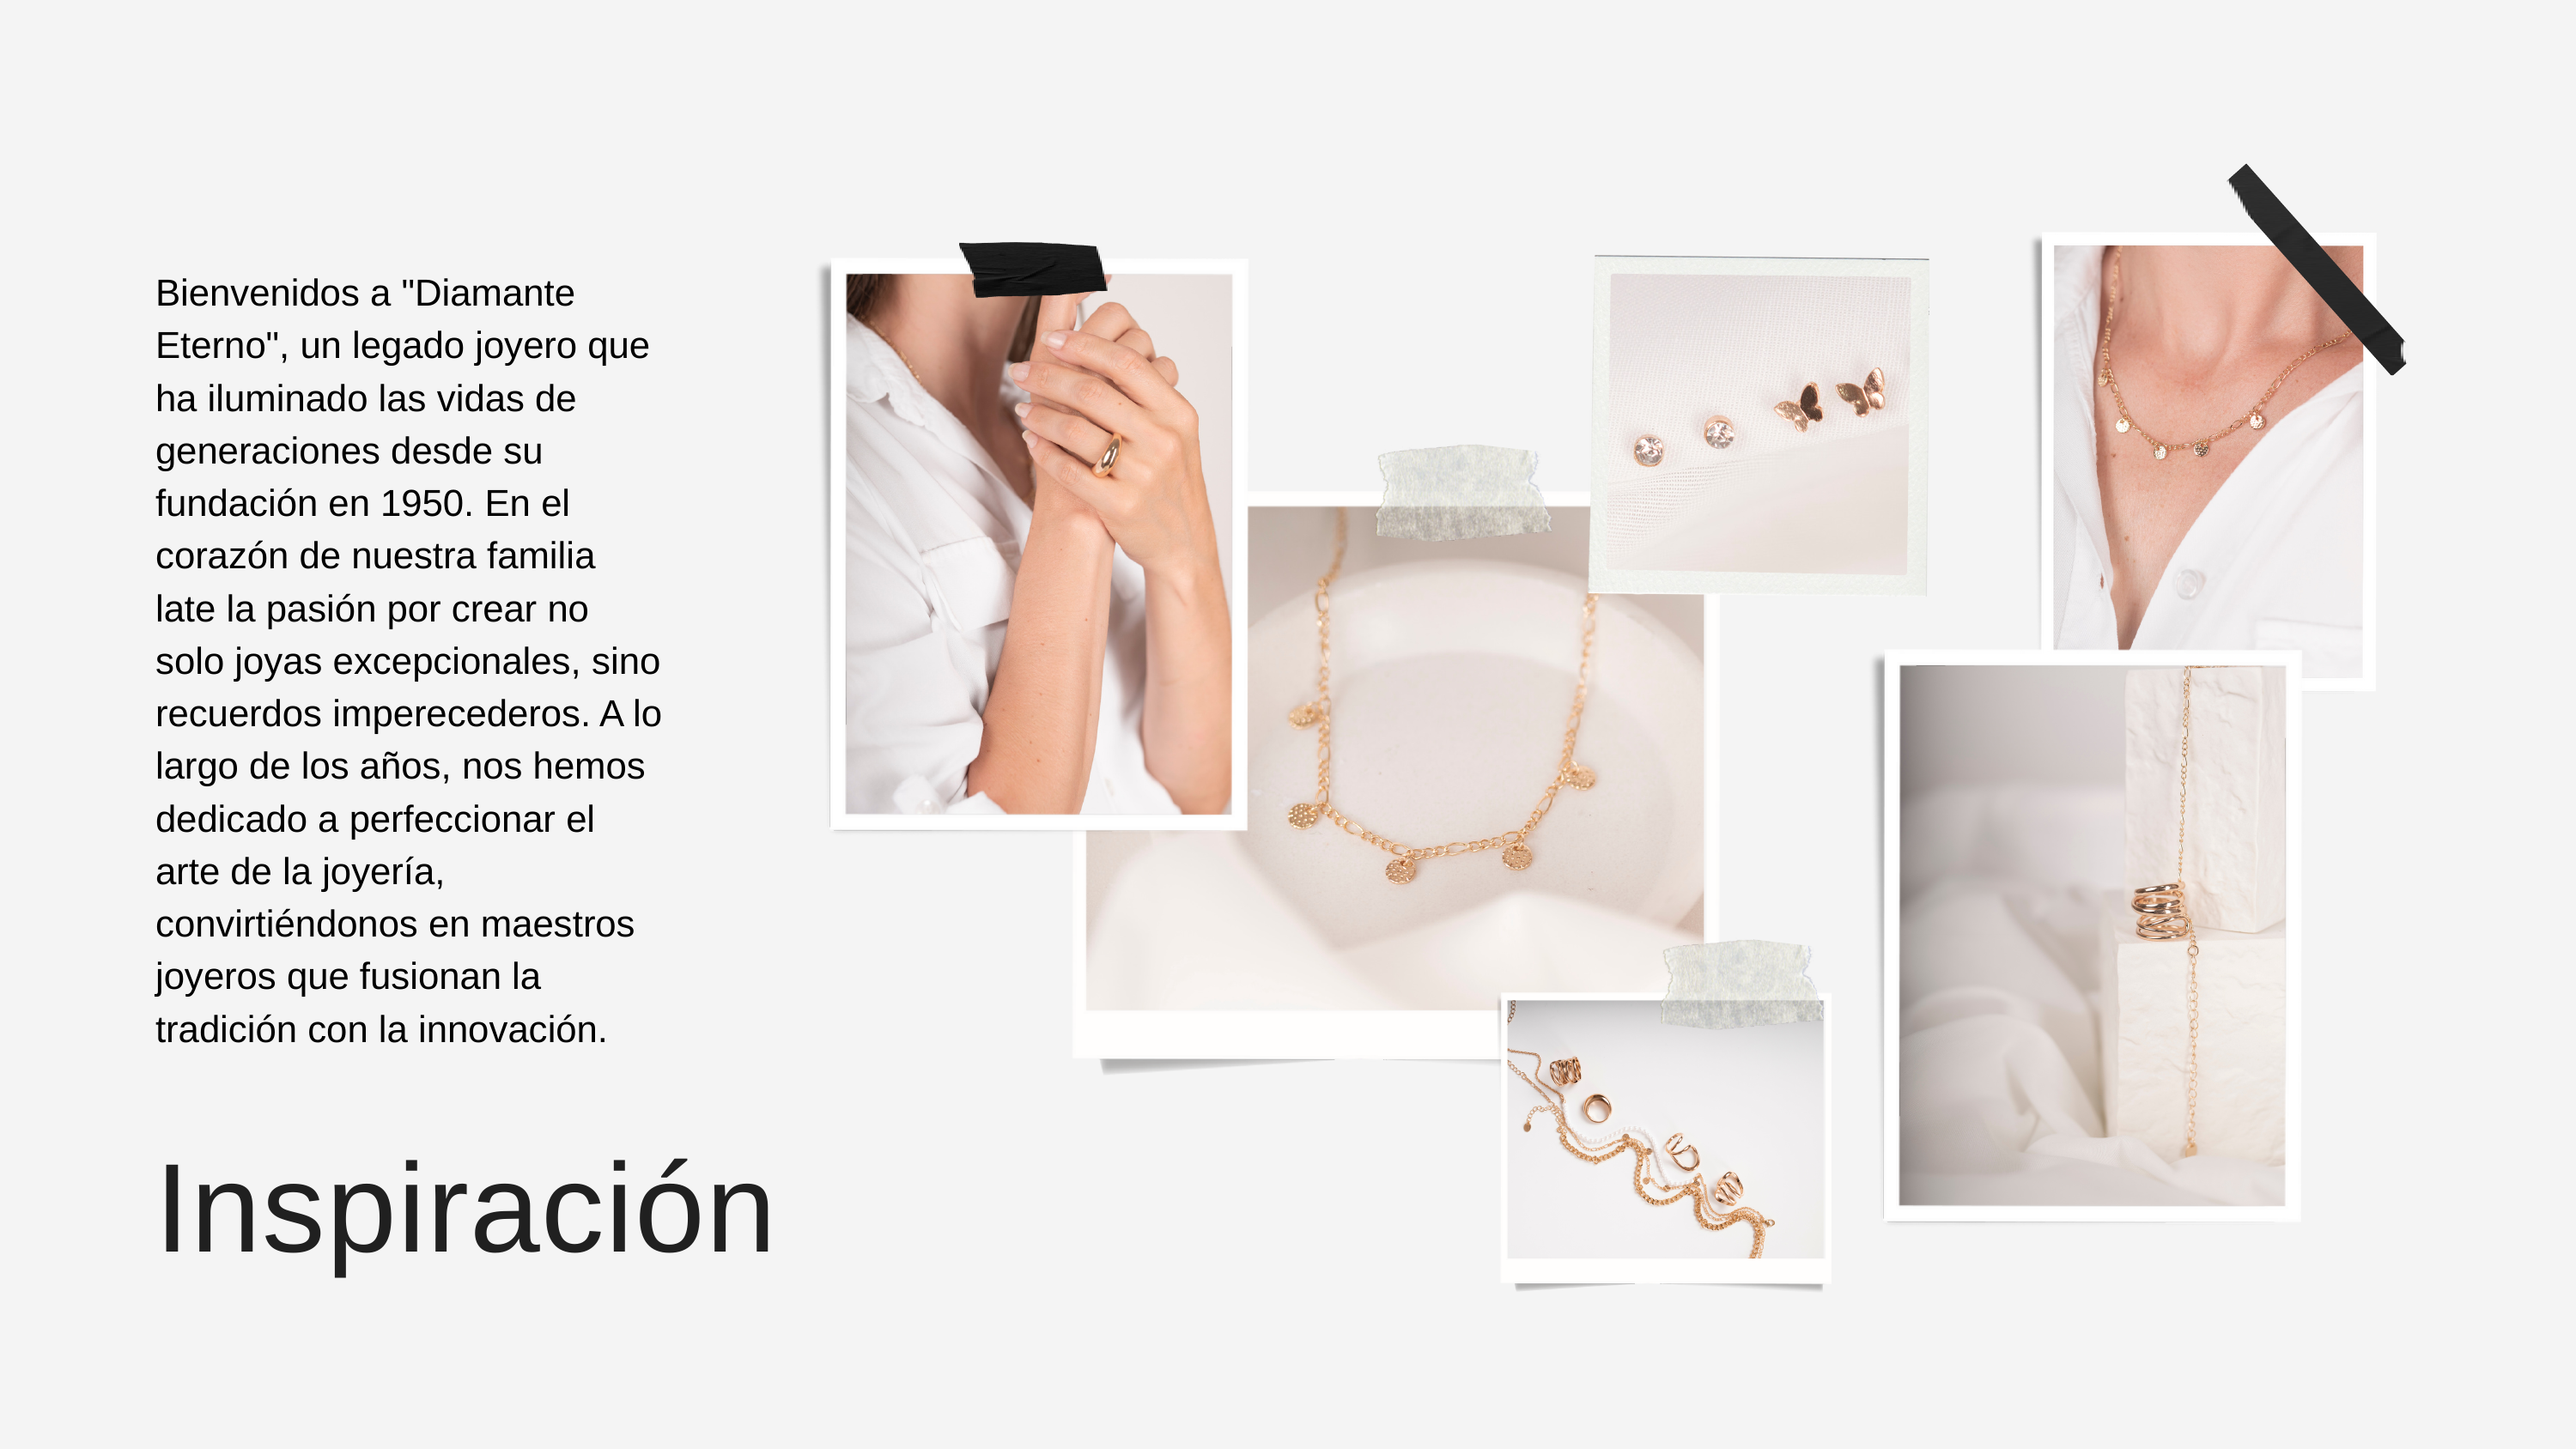

Bienvenidos a "Diamante Eterno", un legado joyero que ha iluminado las vidas de generaciones desde su fundación en 1950. En el corazón de nuestra familia late la pasión por crear no solo joyas excepcionales, sino recuerdos imperecederos. A lo largo de los años, nos hemos dedicado a perfeccionar el arte de la joyería, convirtiéndonos en maestros joyeros que fusionan la tradición con la innovación.

Inspiración